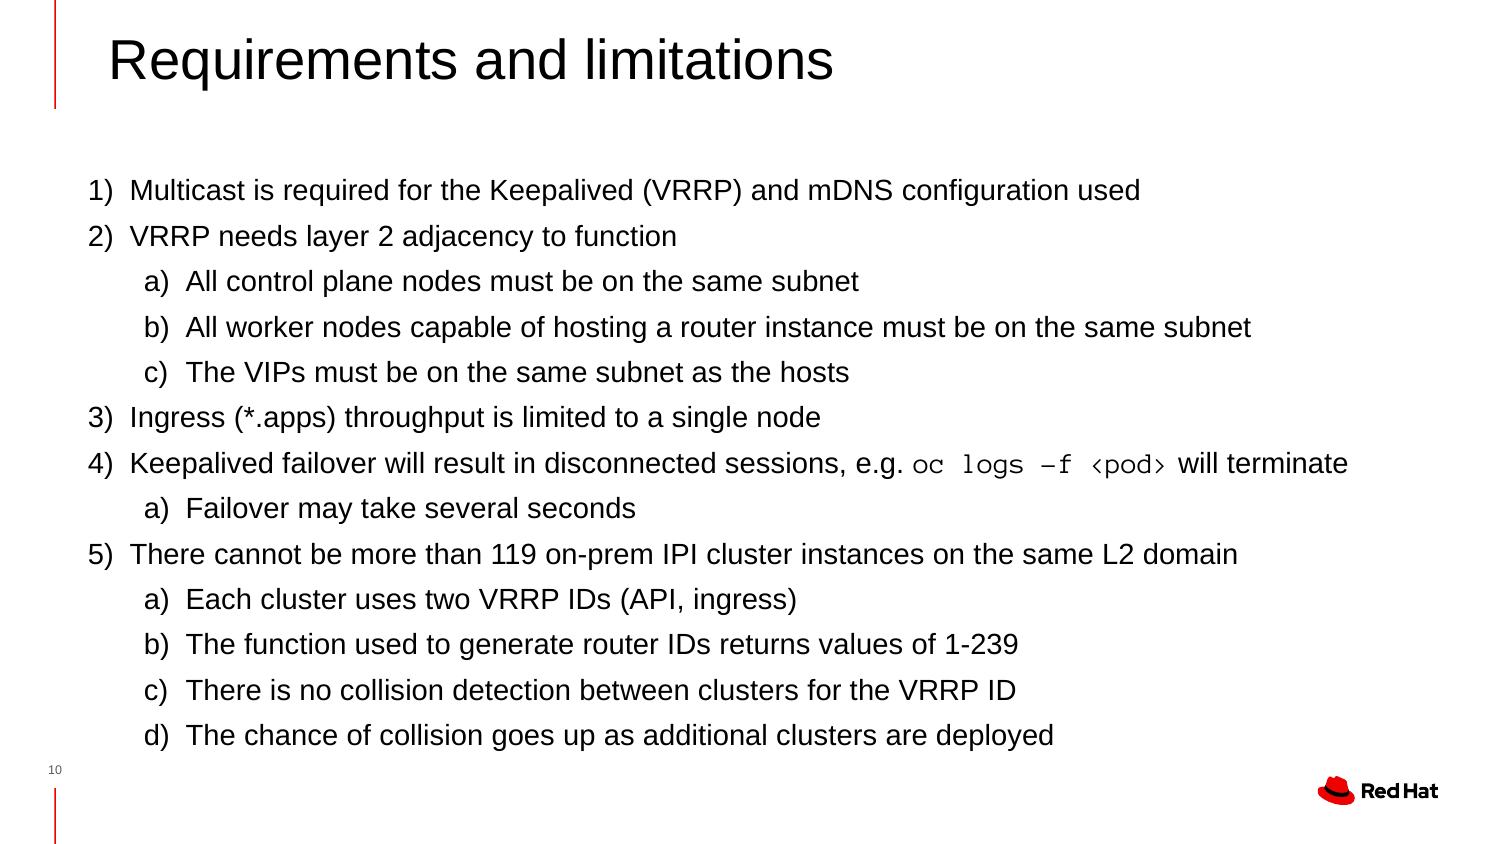

Requirements and limitations
Multicast is required for the Keepalived (VRRP) and mDNS configuration used
VRRP needs layer 2 adjacency to function
All control plane nodes must be on the same subnet
All worker nodes capable of hosting a router instance must be on the same subnet
The VIPs must be on the same subnet as the hosts
Ingress (*.apps) throughput is limited to a single node
Keepalived failover will result in disconnected sessions, e.g. oc logs -f <pod> will terminate
Failover may take several seconds
There cannot be more than 119 on-prem IPI cluster instances on the same L2 domain
Each cluster uses two VRRP IDs (API, ingress)
The function used to generate router IDs returns values of 1-239
There is no collision detection between clusters for the VRRP ID
The chance of collision goes up as additional clusters are deployed

10